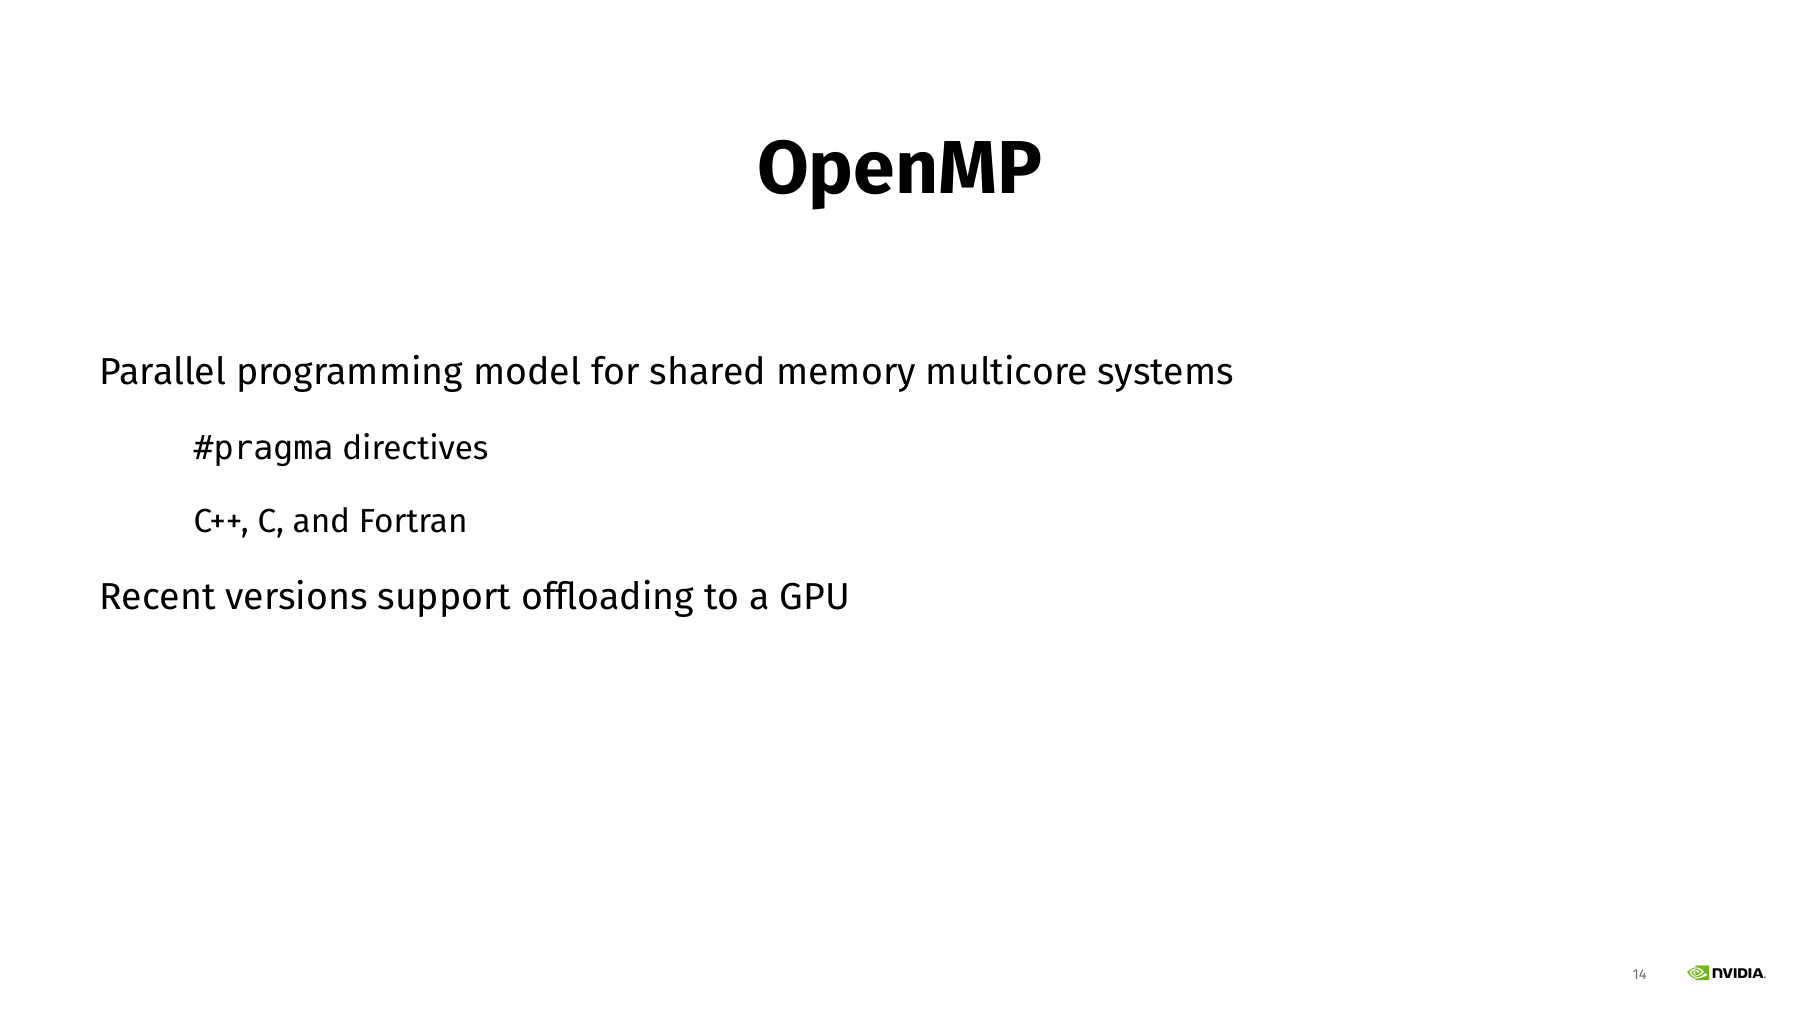

# OpenMP

Parallel programming model for shared memory multicore systems
#pragma directives
C++, C, and Fortran
Recent versions support offloading to a GPU